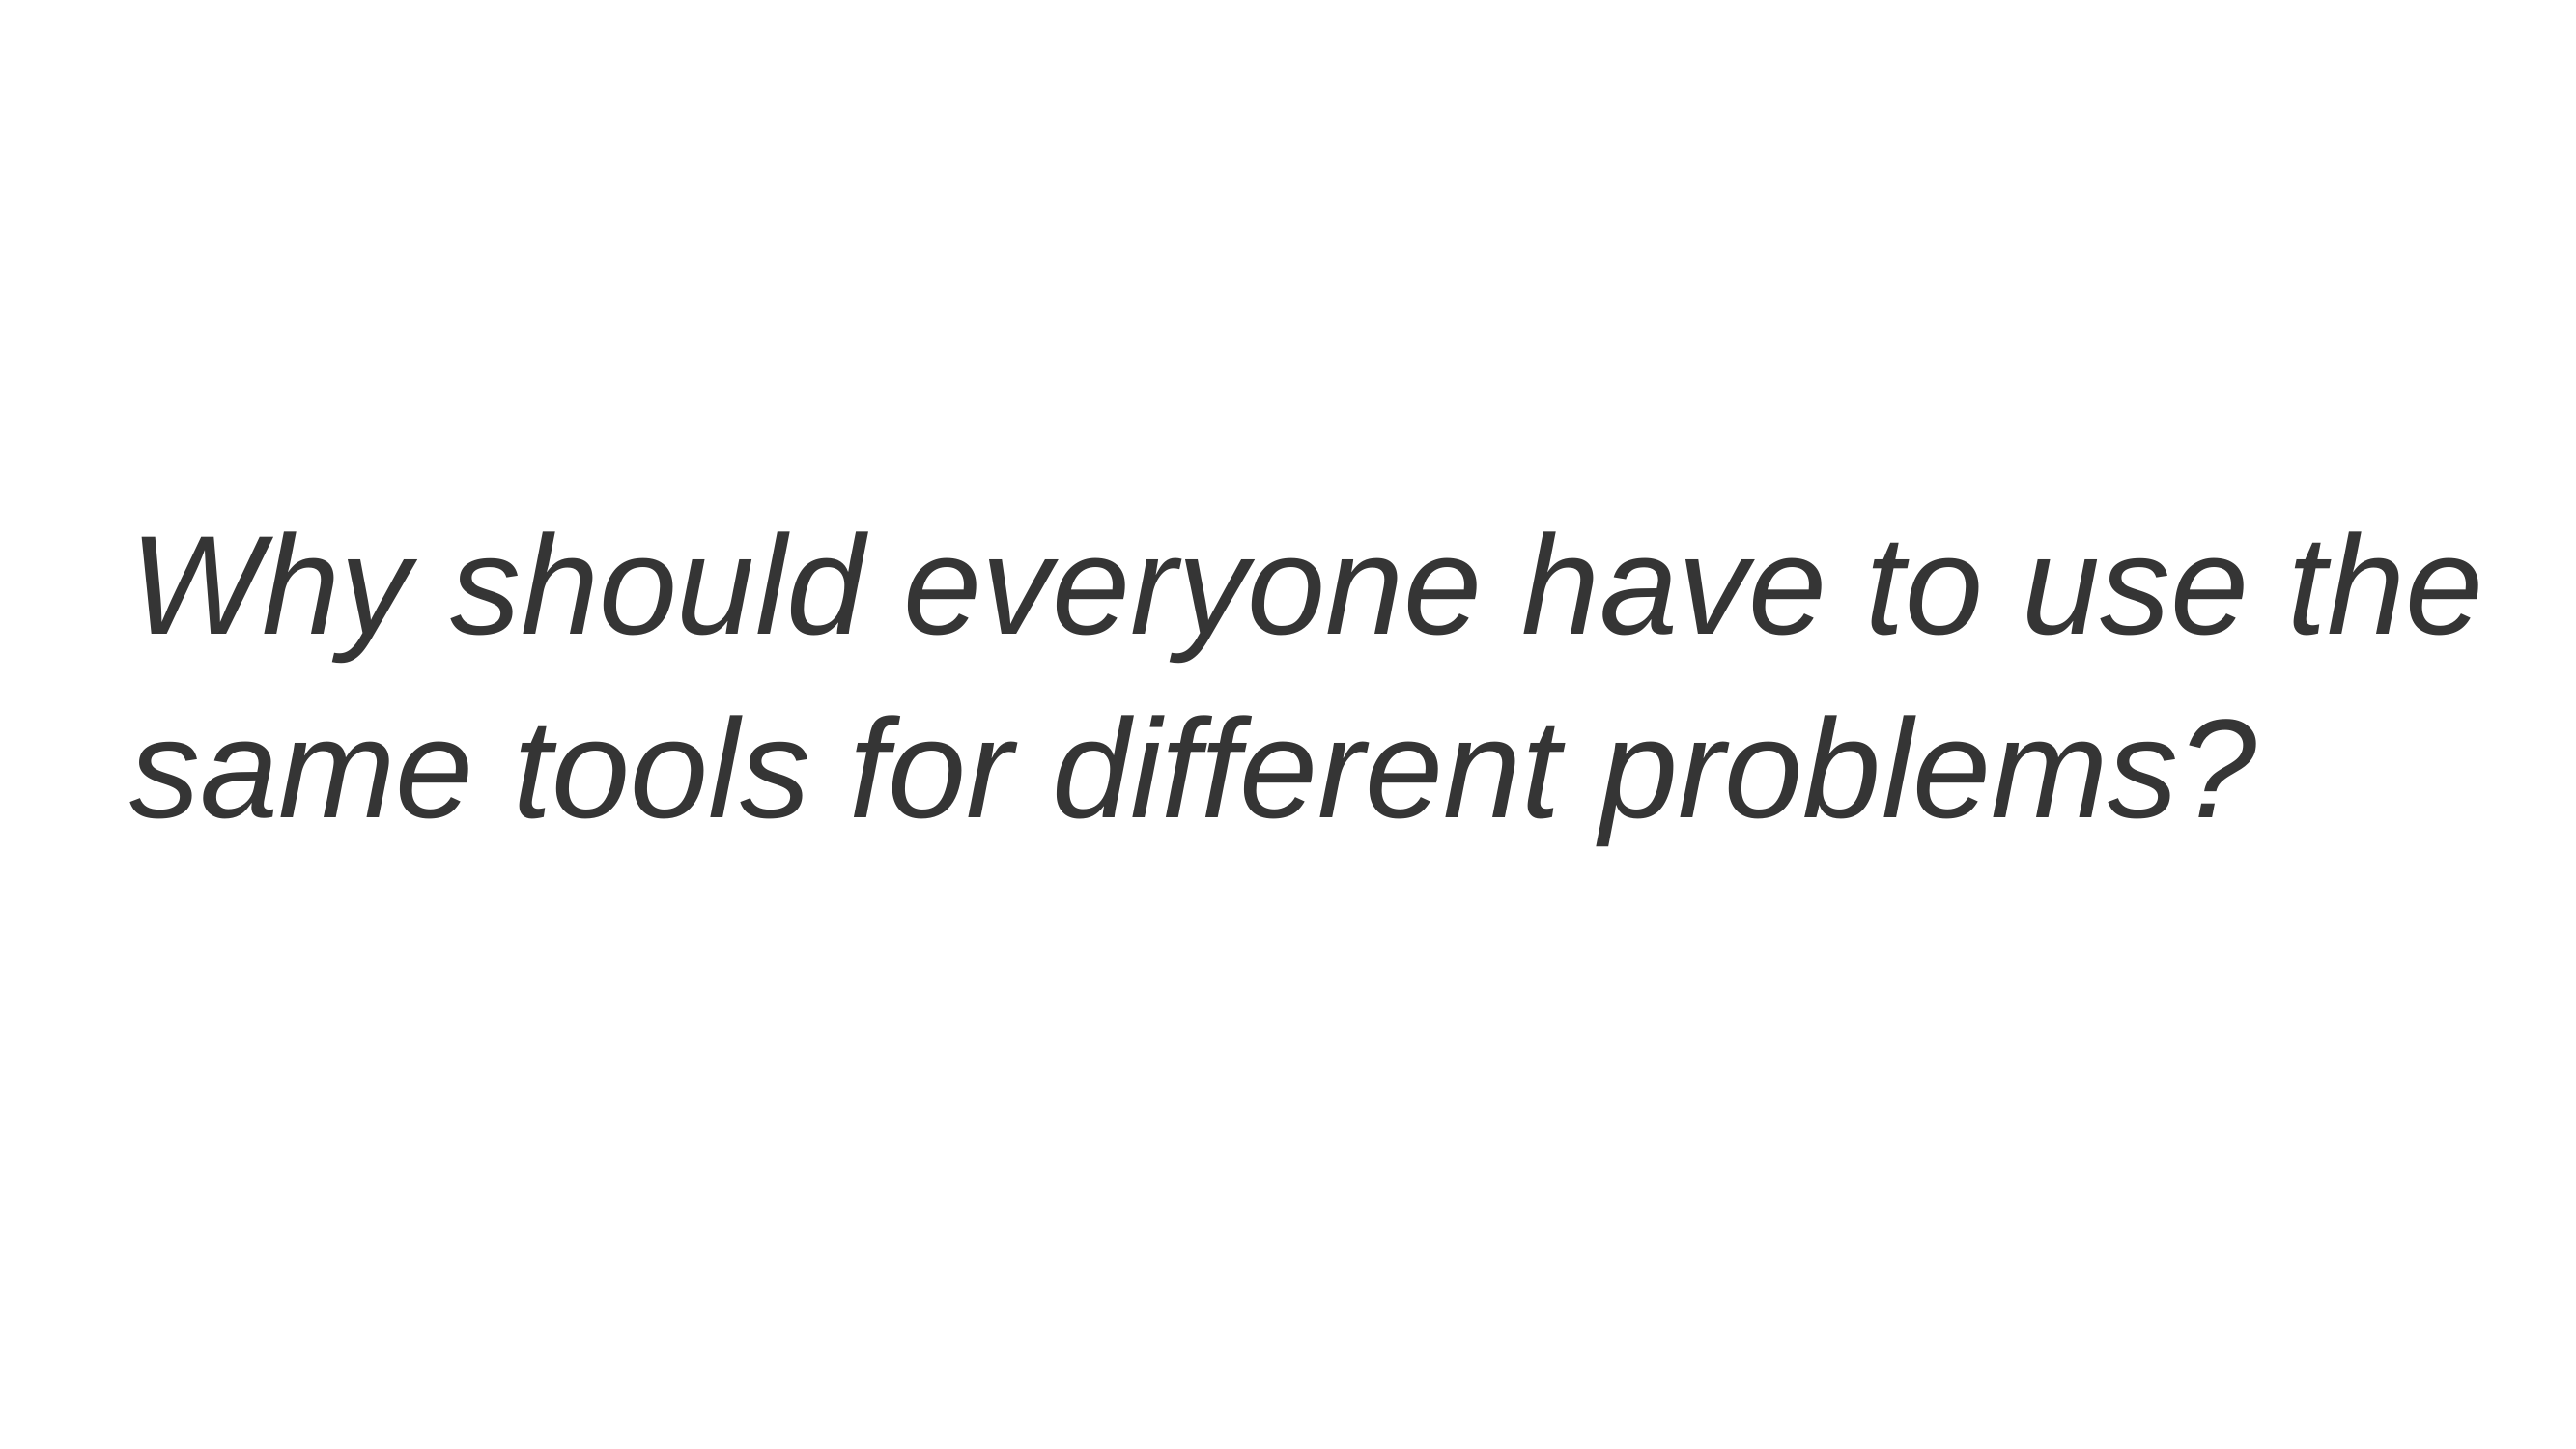

Why should everyone have to use the

 same tools for different problems?